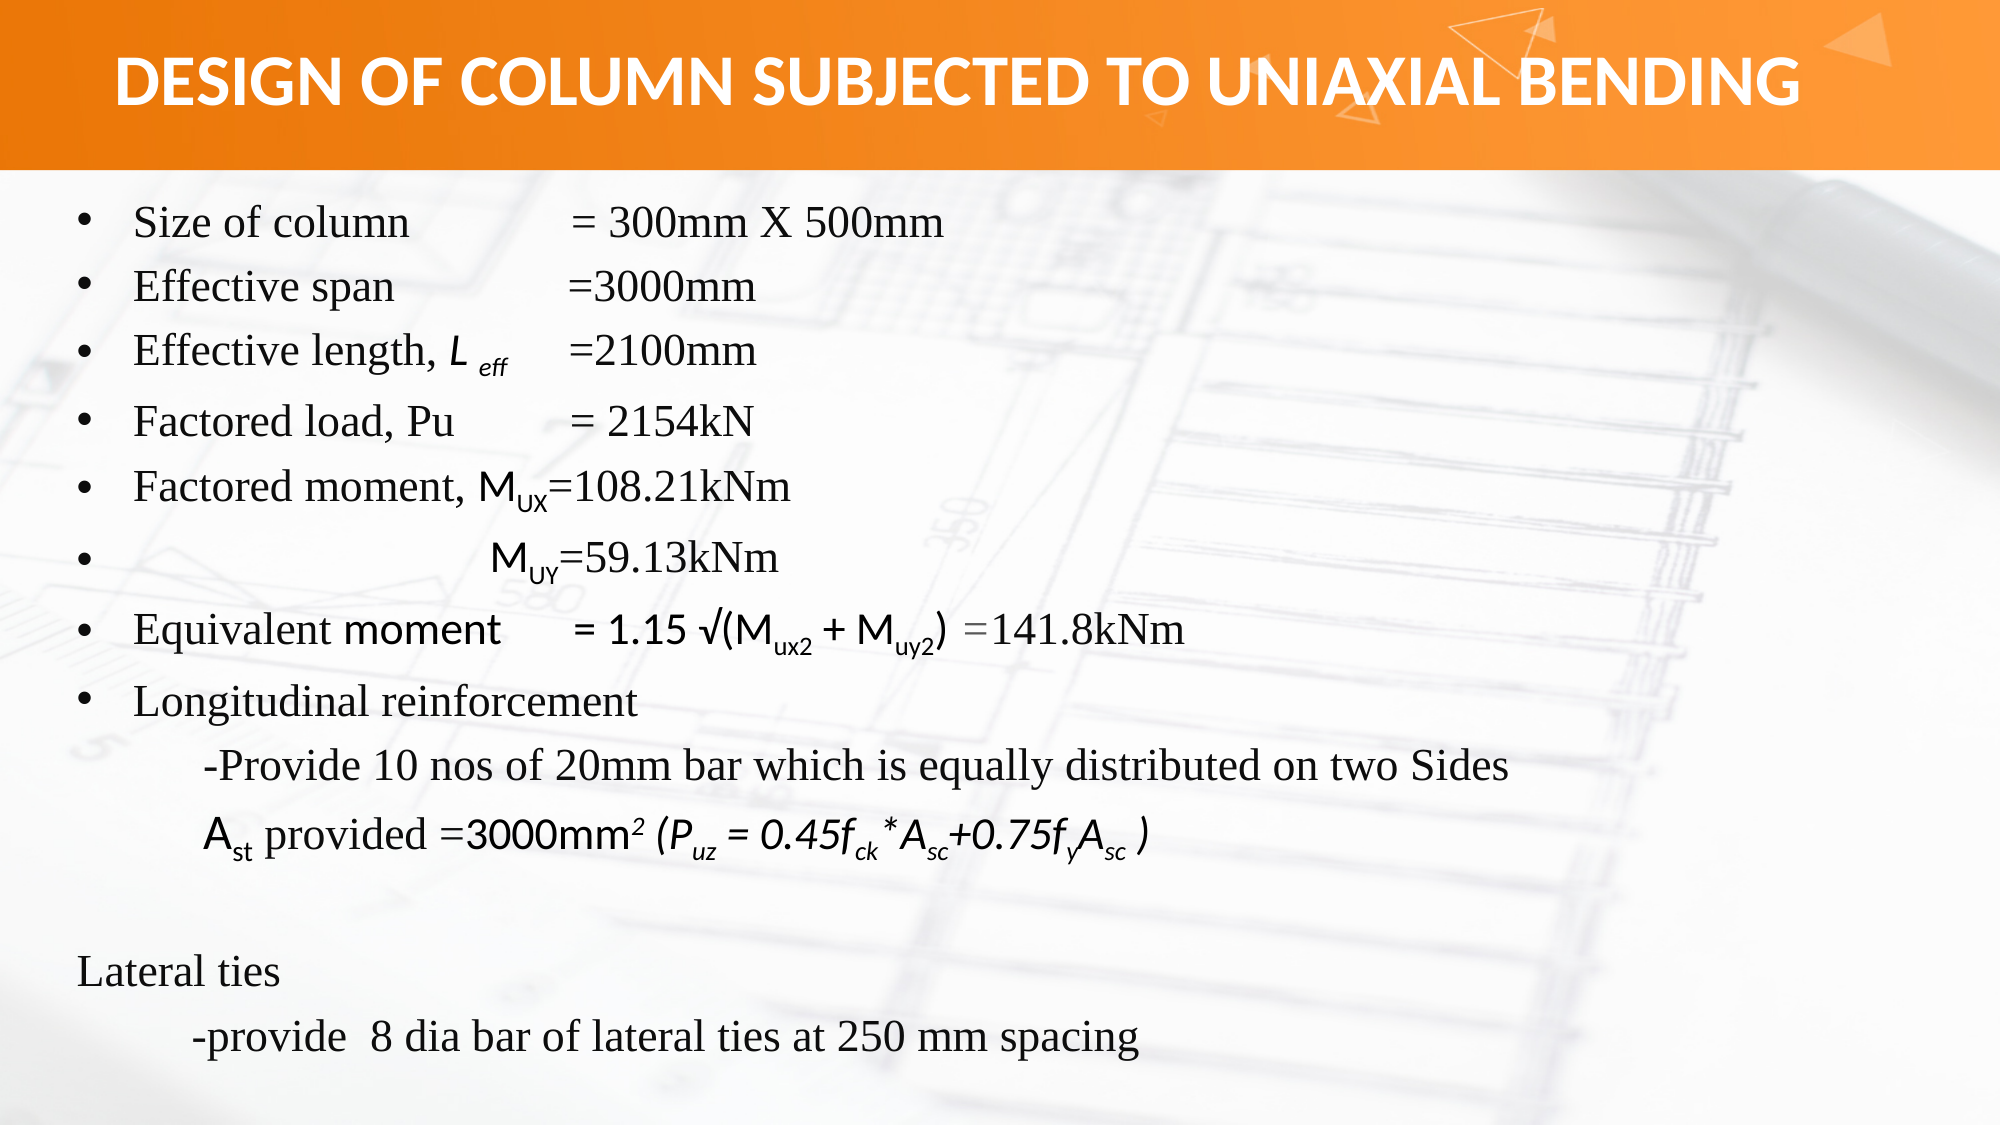

# DESIGN OF COLUMN SUBJECTED TO UNIAXIAL BENDING
Size of column              = 300mm X 500mm
Effective span               =3000mm
Effective length, L eff      =2100mm
Factored load, Pu          = 2154kN
Factored moment, MUX=108.21kNm
                               MUY=59.13kNm
Equivalent moment       = 1.15 √(Mux2 + Muy2) =141.8kNm
Longitudinal reinforcement
           -Provide 10 nos of 20mm bar which is equally distributed on two Sides
           Ast provided =3000mm2 (Puz = 0.45fck*Asc+0.75fyAsc )

Lateral ties
          -provide  8 dia bar of lateral ties at 250 mm spacing